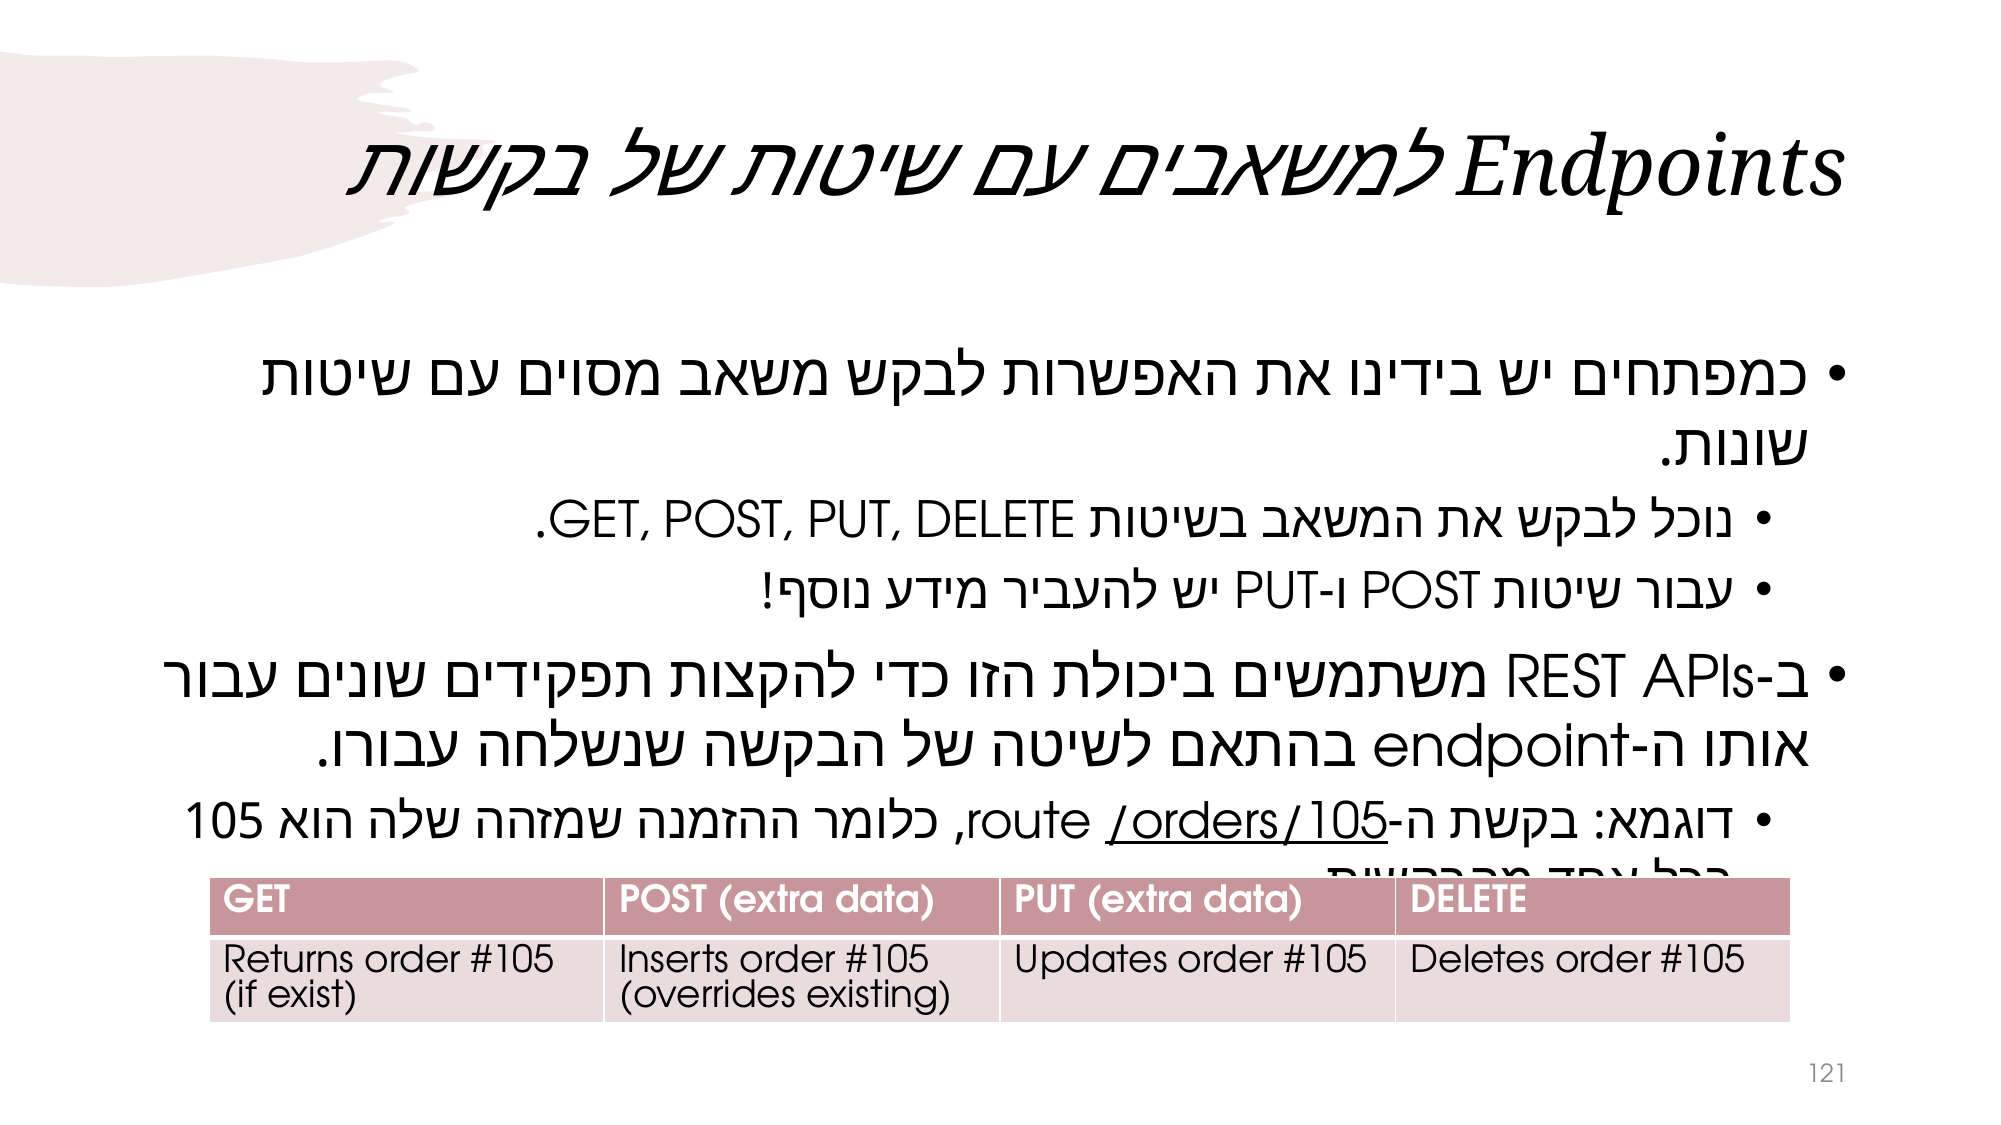

# Endpoints למשאבים עם שיטות של בקשות
כמפתחים יש בידינו את האפשרות לבקש משאב מסוים עם שיטות שונות.
נוכל לבקש את המשאב בשיטות GET, POST, PUT, DELETE.
עבור שיטות POST ו-PUT יש להעביר מידע נוסף!
ב-REST APIs משתמשים ביכולת הזו כדי להקצות תפקידים שונים עבור אותו ה-endpoint בהתאם לשיטה של הבקשה שנשלחה עבורו.
דוגמא: בקשת ה-route /orders/105, כלומר ההזמנה שמזהה שלה הוא 105 בכל אחד מהבקשות

| GET | POST (extra data) | PUT (extra data) | DELETE |
| --- | --- | --- | --- |
| Returns order #105 (if exist) | Inserts order #105 (overrides existing) | Updates order #105 | Deletes order #105 |
121